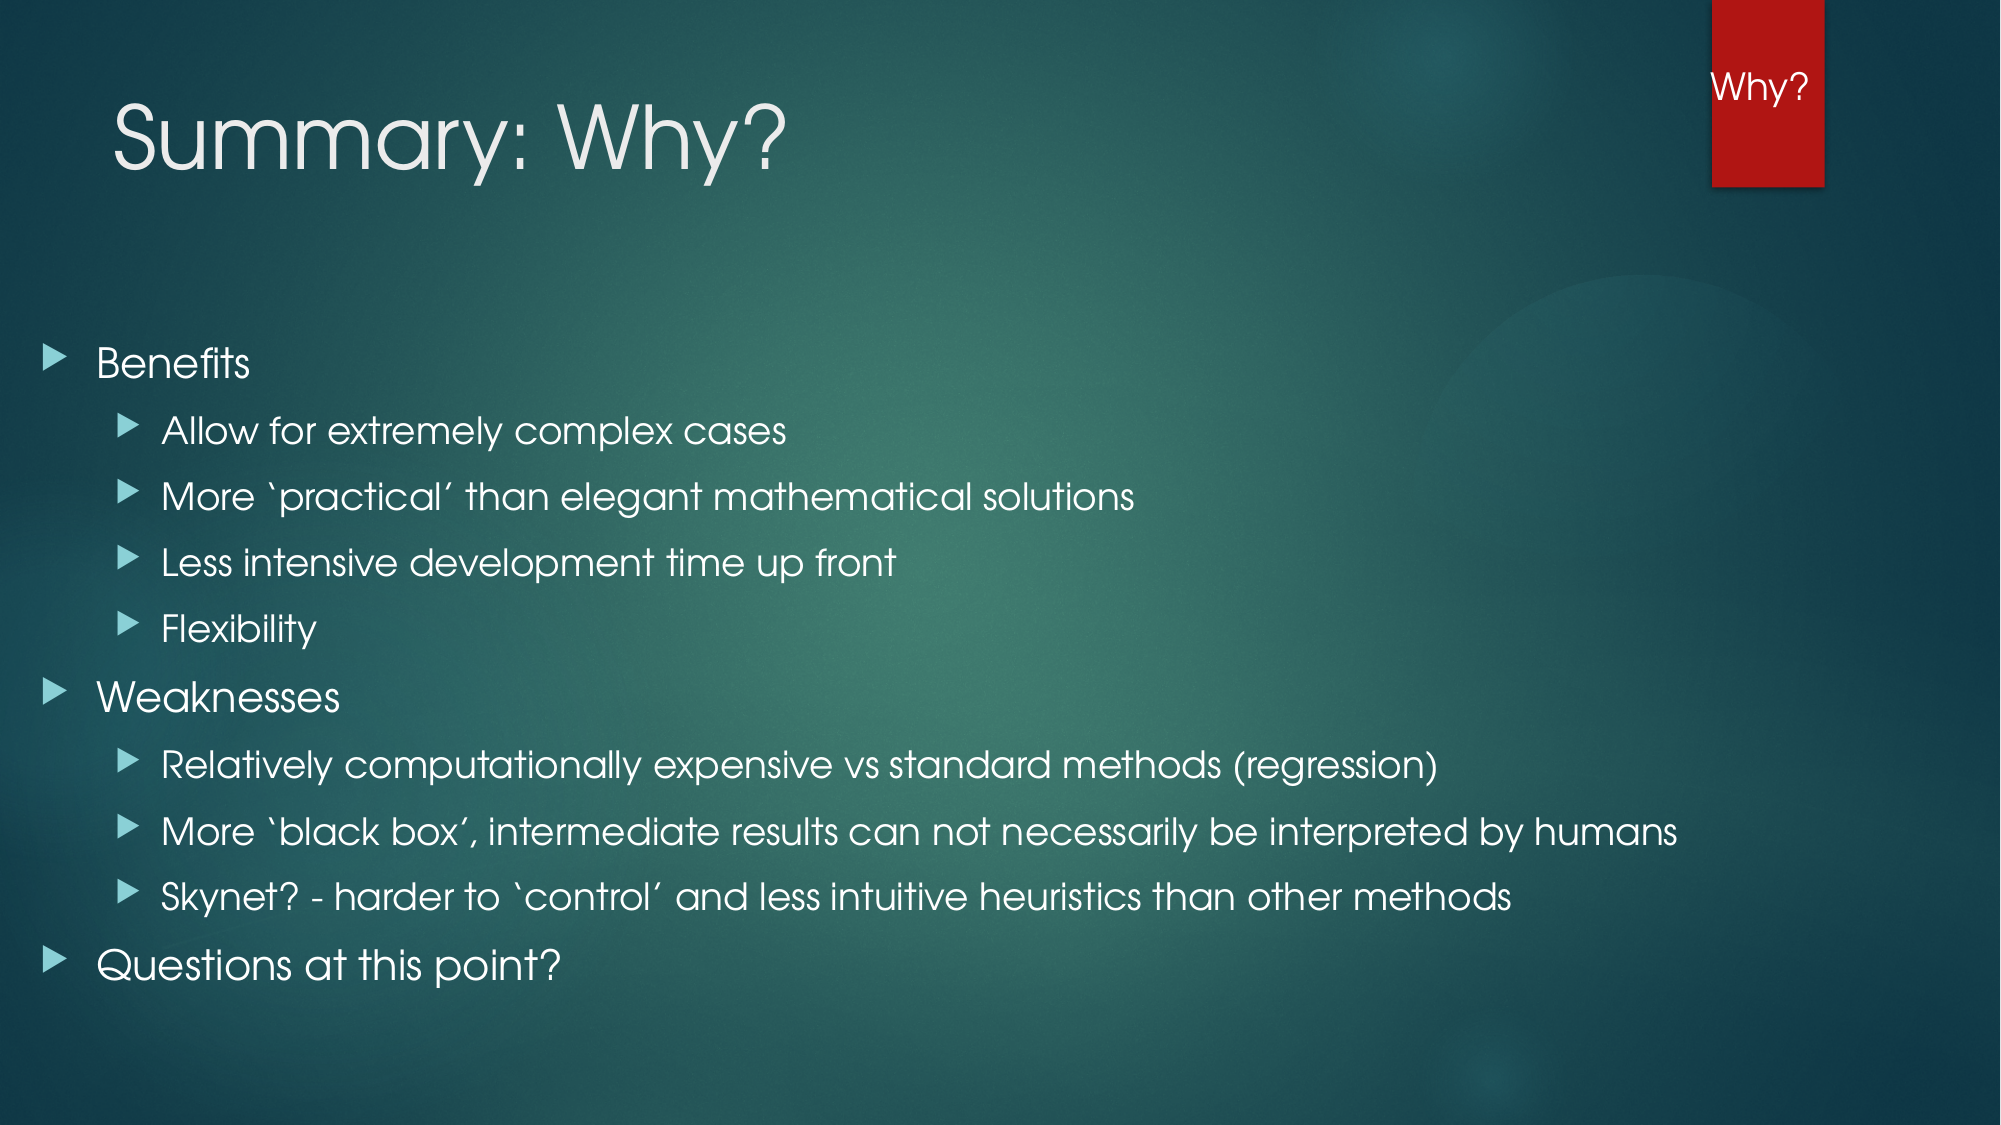

Why?
# Summary: Why?
Benefits
Allow for extremely complex cases
More ‘practical’ than elegant mathematical solutions
Less intensive development time up front
Flexibility
Weaknesses
Relatively computationally expensive vs standard methods (regression)
More ‘black box’, intermediate results can not necessarily be interpreted by humans
Skynet? - harder to ‘control’ and less intuitive heuristics than other methods
Questions at this point?